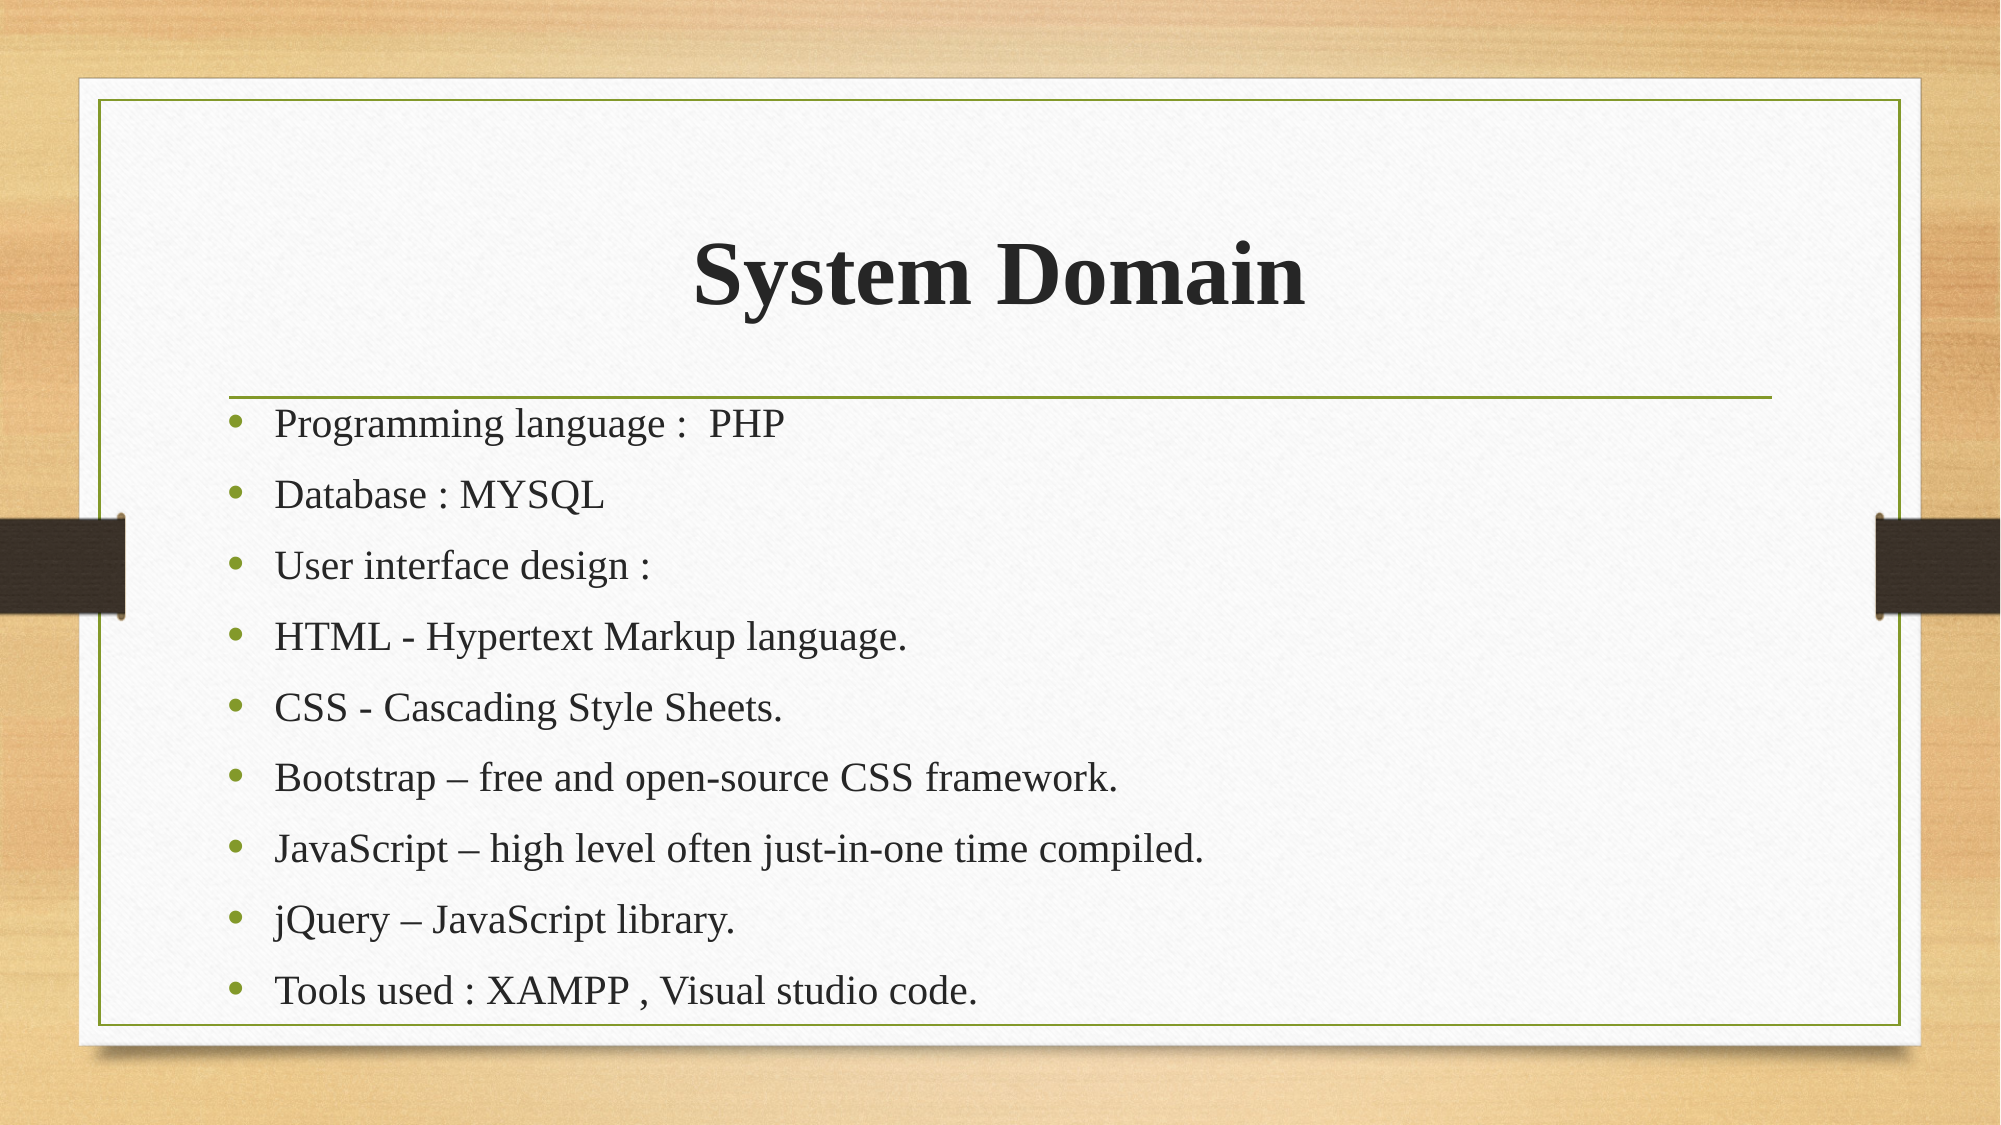

# System Domain
Programming language :  PHP
Database : MYSQL
User interface design :
HTML - Hypertext Markup language.
CSS - Cascading Style Sheets.
Bootstrap – free and open-source CSS framework.
JavaScript – high level often just-in-one time compiled.
jQuery – JavaScript library.
Tools used : XAMPP , Visual studio code.